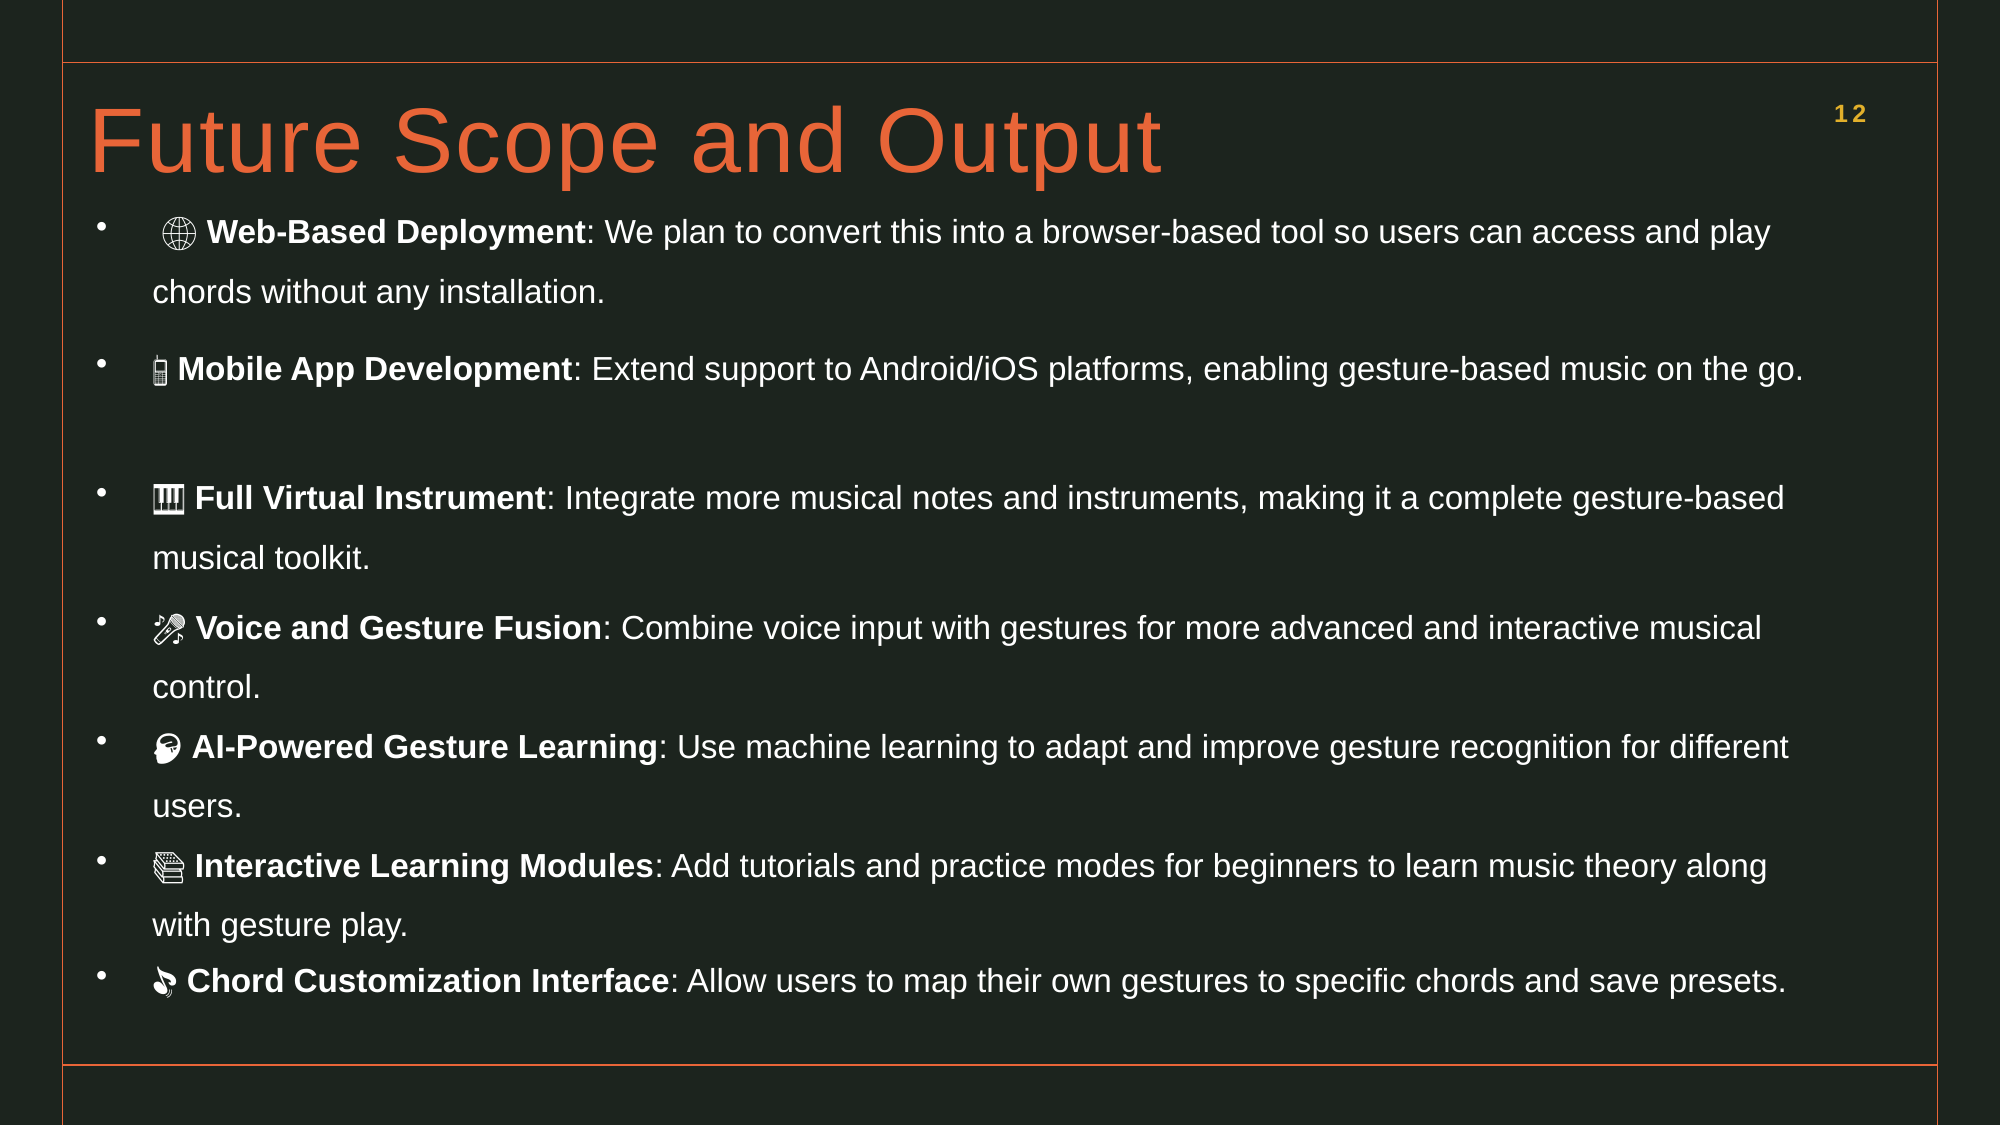

# Future Scope and Output
12
 🌐 Web-Based Deployment: We plan to convert this into a browser-based tool so users can access and play chords without any installation.
📱 Mobile App Development: Extend support to Android/iOS platforms, enabling gesture-based music on the go.
🎹 Full Virtual Instrument: Integrate more musical notes and instruments, making it a complete gesture-based musical toolkit.
🎤 Voice and Gesture Fusion: Combine voice input with gestures for more advanced and interactive musical control.
🧠 AI-Powered Gesture Learning: Use machine learning to adapt and improve gesture recognition for different users.
📚 Interactive Learning Modules: Add tutorials and practice modes for beginners to learn music theory along with gesture play.
🎵 Chord Customization Interface: Allow users to map their own gestures to specific chords and save presets.